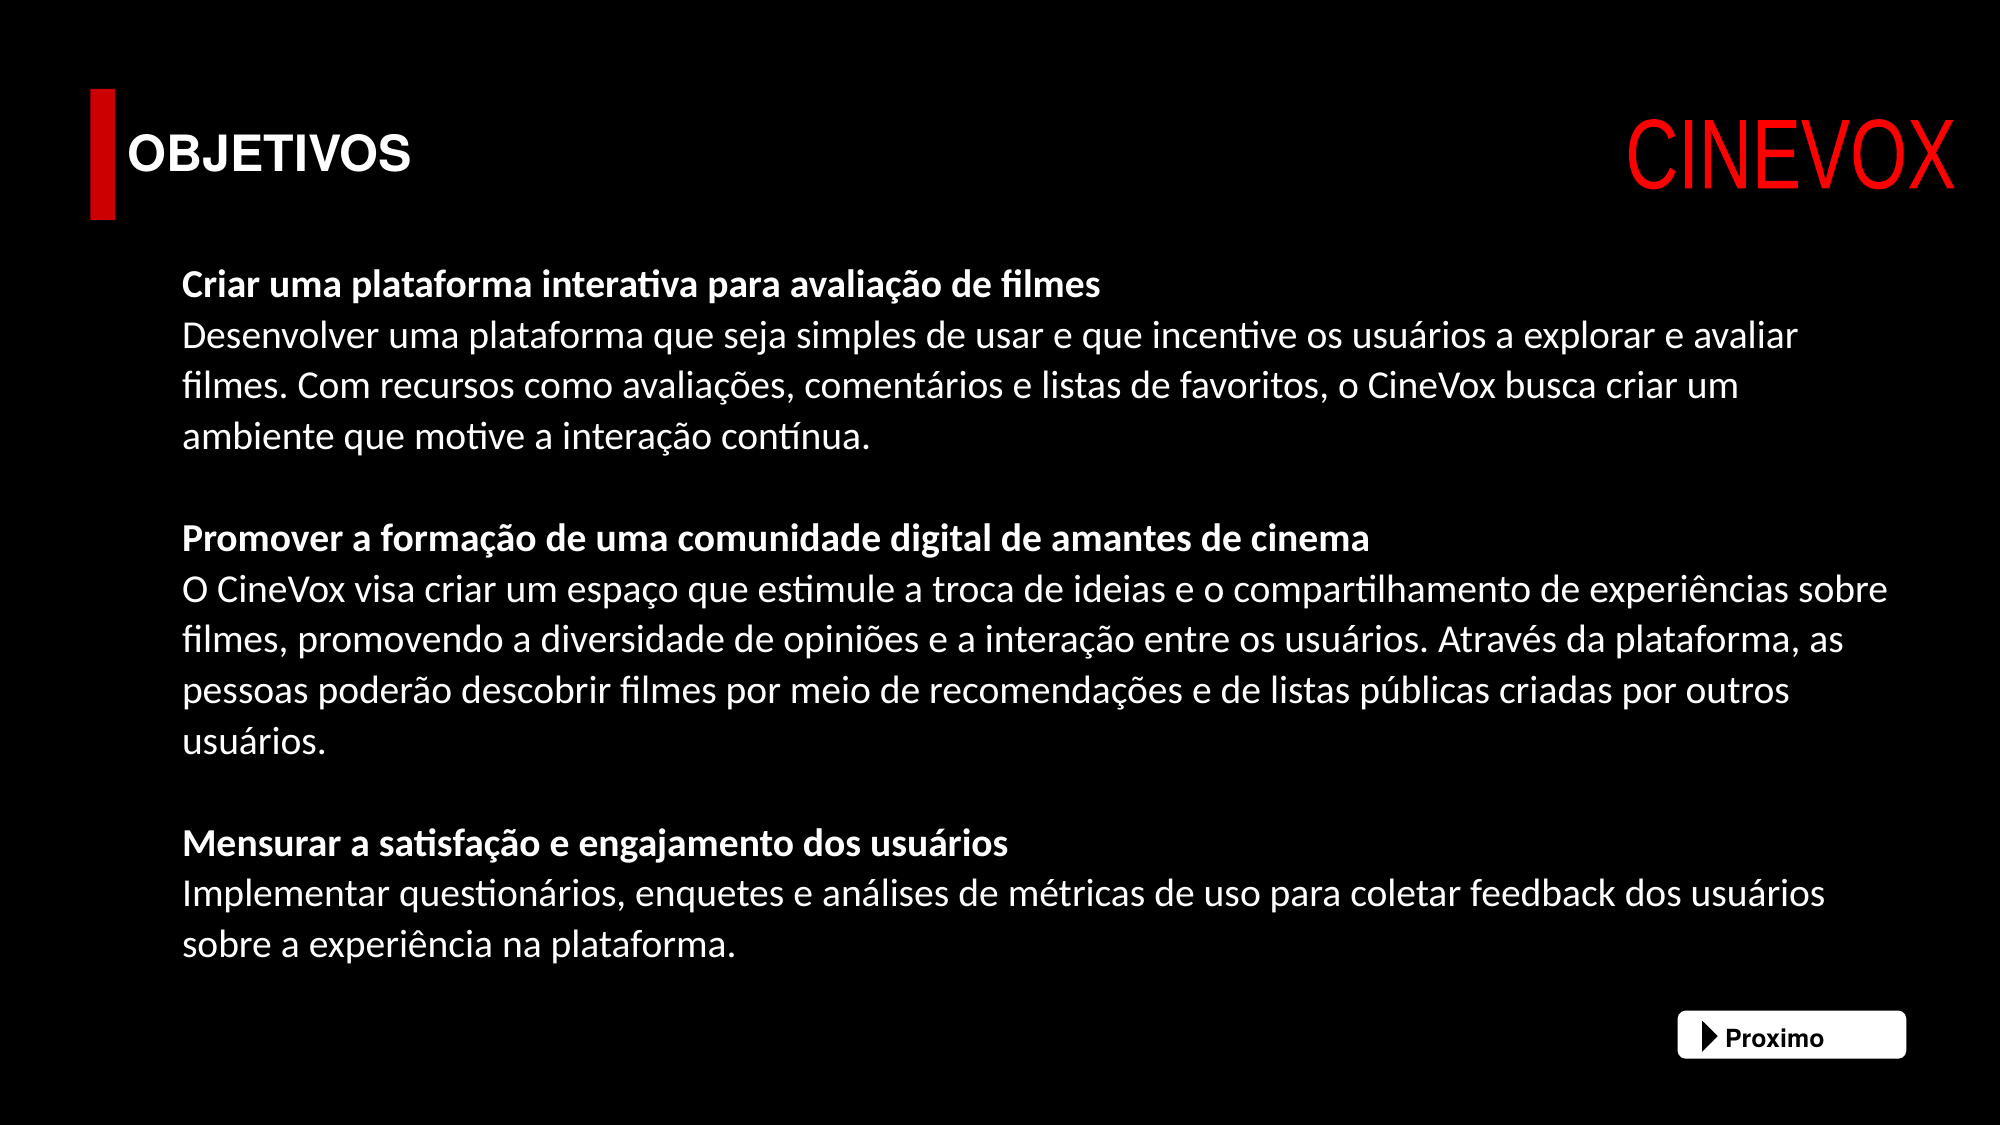

OBJETIVOS

CINEVOX
Criar uma plataforma interativa para avaliação de filmes
Desenvolver uma plataforma que seja simples de usar e que incentive os usuários a explorar e avaliar filmes. Com recursos como avaliações, comentários e listas de favoritos, o CineVox busca criar um ambiente que motive a interação contínua.
Promover a formação de uma comunidade digital de amantes de cinema
O CineVox visa criar um espaço que estimule a troca de ideias e o compartilhamento de experiências sobre filmes, promovendo a diversidade de opiniões e a interação entre os usuários. Através da plataforma, as pessoas poderão descobrir filmes por meio de recomendações e de listas públicas criadas por outros usuários.
Mensurar a satisfação e engajamento dos usuários
Implementar questionários, enquetes e análises de métricas de uso para coletar feedback dos usuários sobre a experiência na plataforma.
    Proximo

Studio
Production Company (distributor)
Production Company (producer)
Director (usually as “A ‘Director’ Film”)
FILM TITLE
Main Cast
Supporting Cast
Casting Director
Composer
Costume Designer
Associate Producer(s)
Editor
Production Designer
Cinematographer
Executive Producer
Producer
Writer(s)
Director (Second reference)